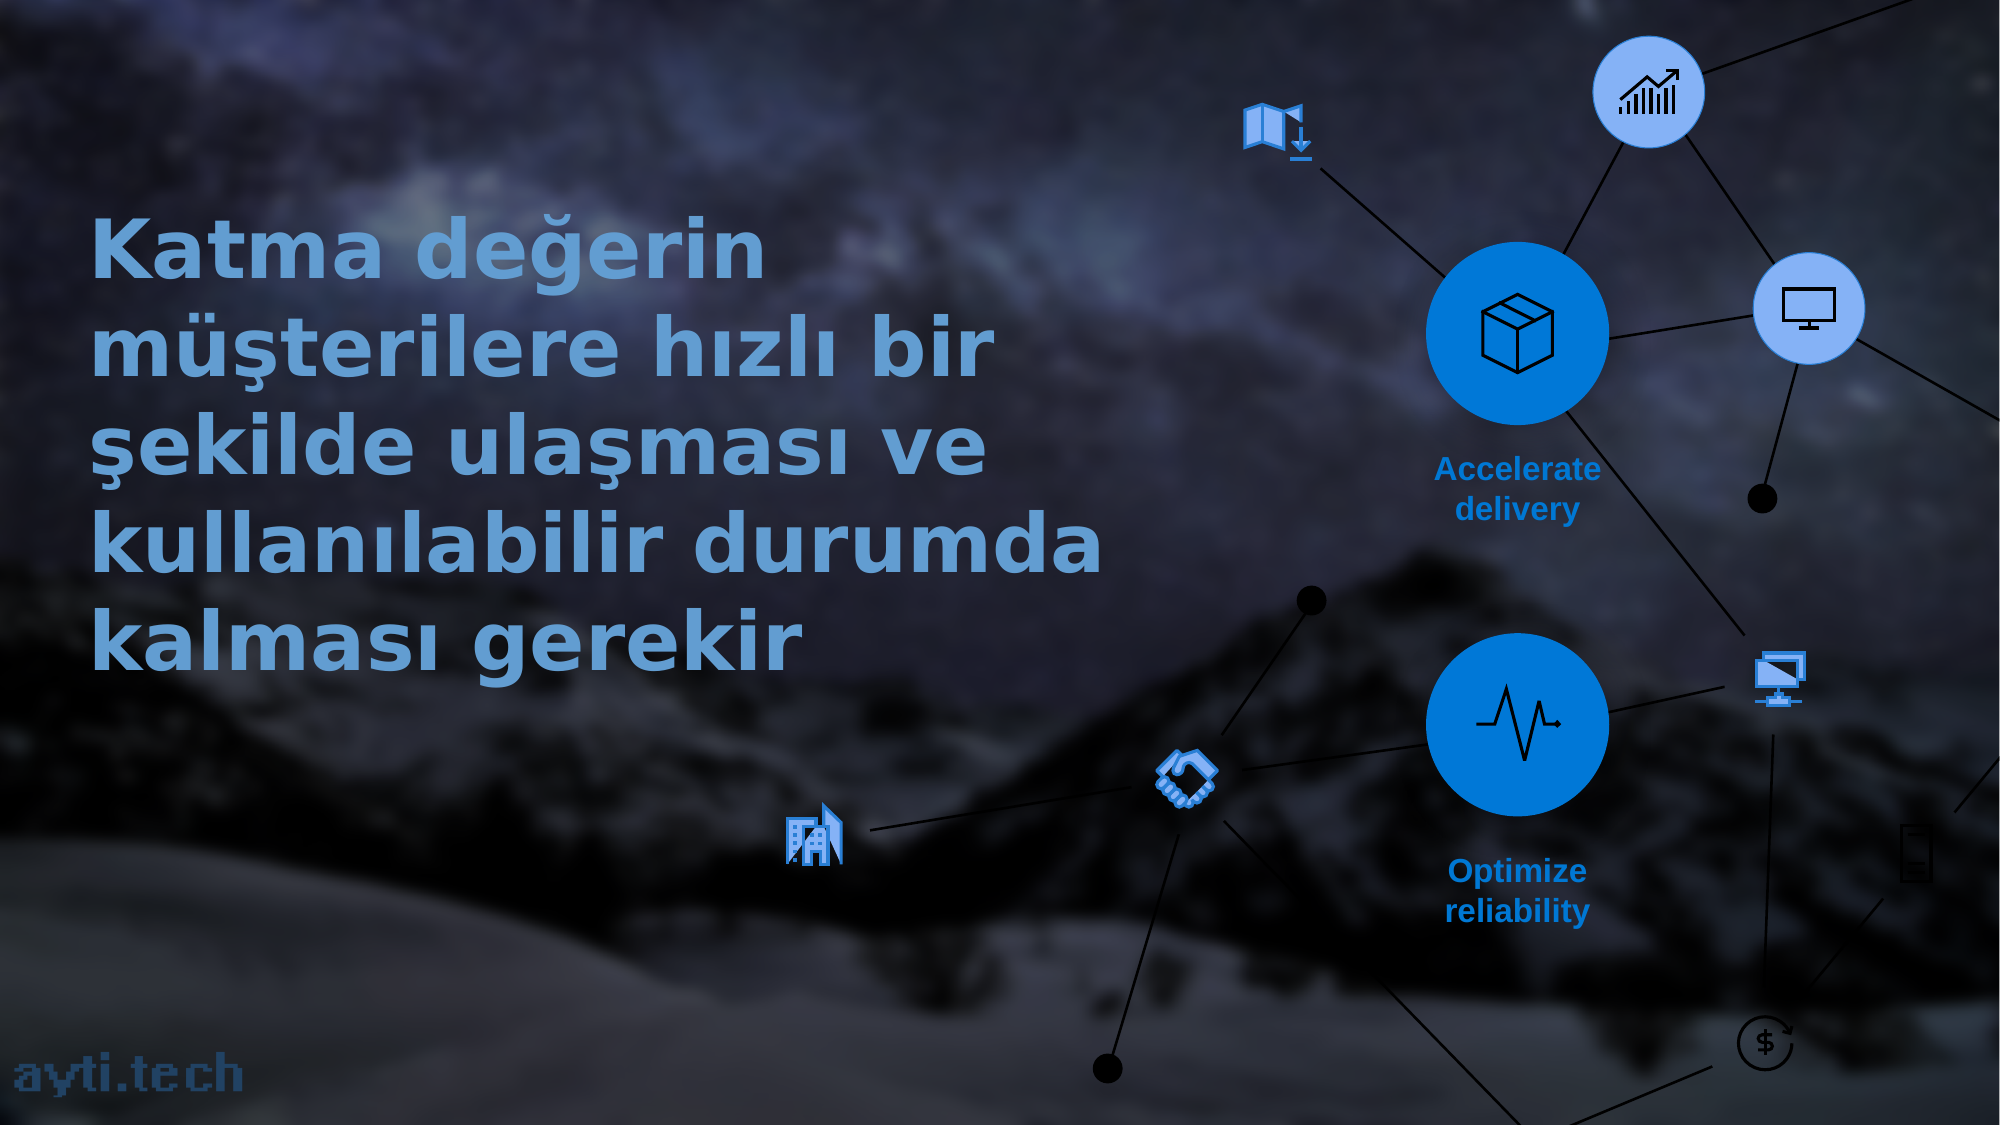

# Katma değerin müşterilere hızlı bir şekilde ulaşması ve kullanılabilir durumda kalması gerekir

Accelerate
delivery

Optimize
reliability